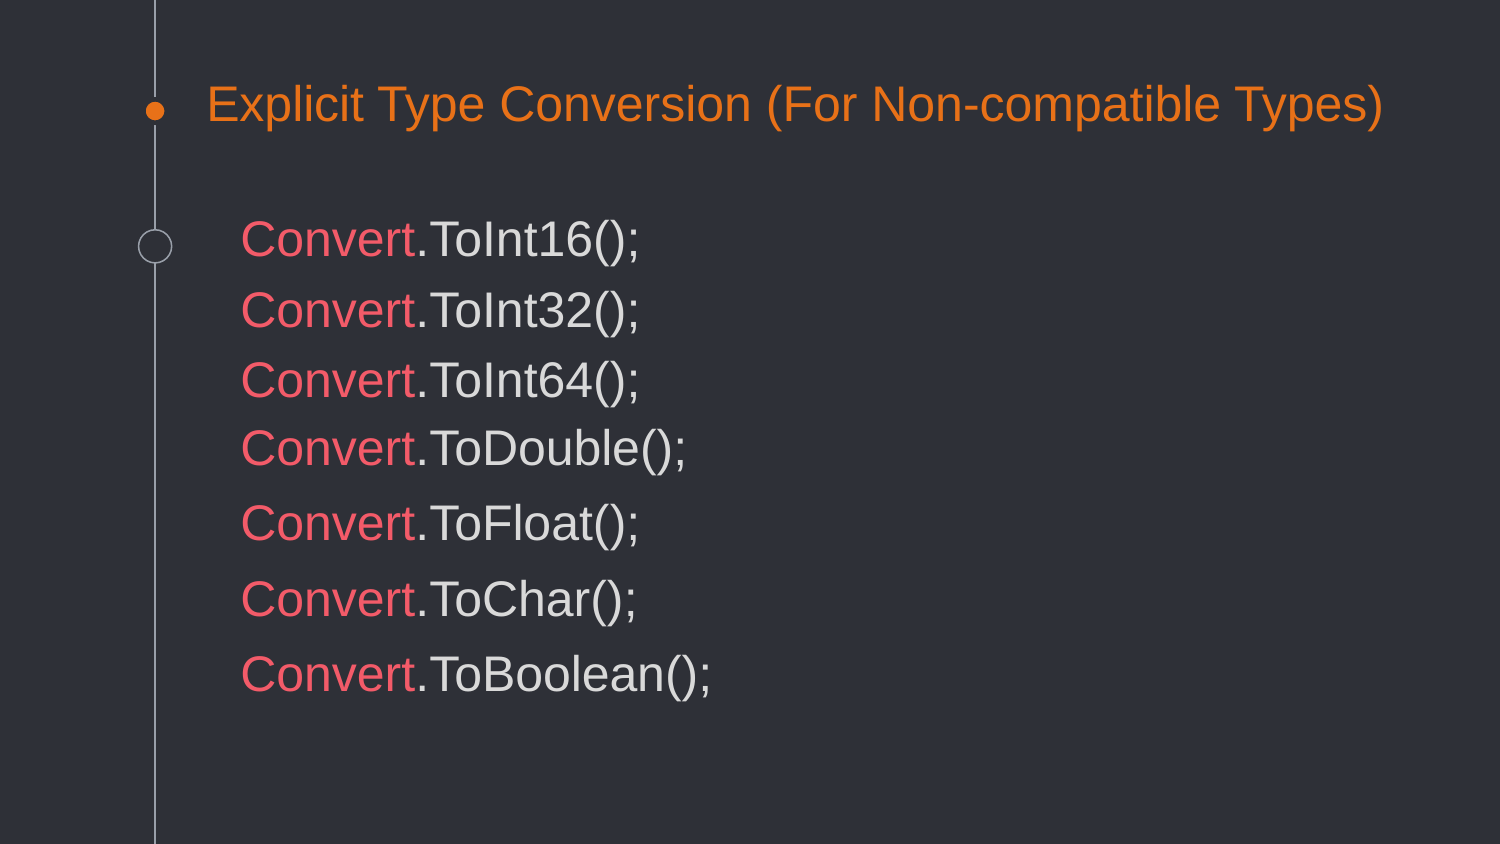

# Explicit Type Conversion (For Non-compatible Types)
Convert.ToInt16();
Convert.ToInt32();
Convert.ToInt64();
Convert.ToDouble();
Convert.ToFloat();
Convert.ToChar();
Convert.ToBoolean();